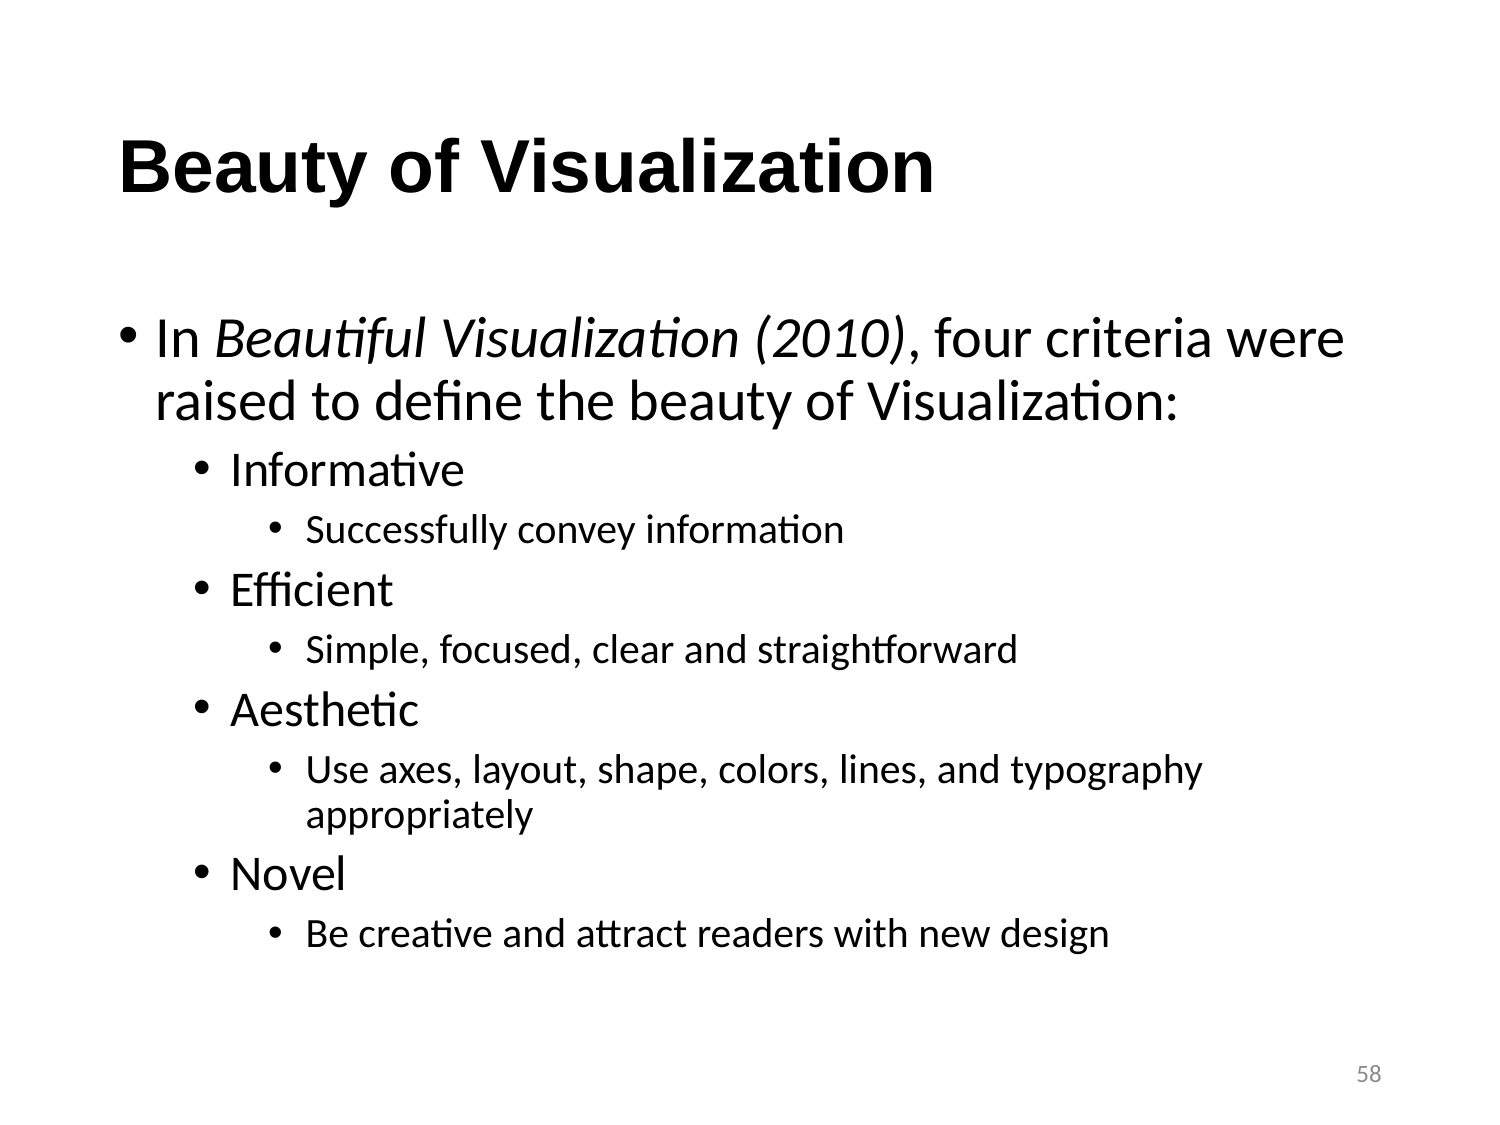

# Beauty of Visualization
In Beautiful Visualization (2010), four criteria were raised to define the beauty of Visualization:
Informative
Successfully convey information
Efficient
Simple, focused, clear and straightforward
Aesthetic
Use axes, layout, shape, colors, lines, and typography appropriately
Novel
Be creative and attract readers with new design
58